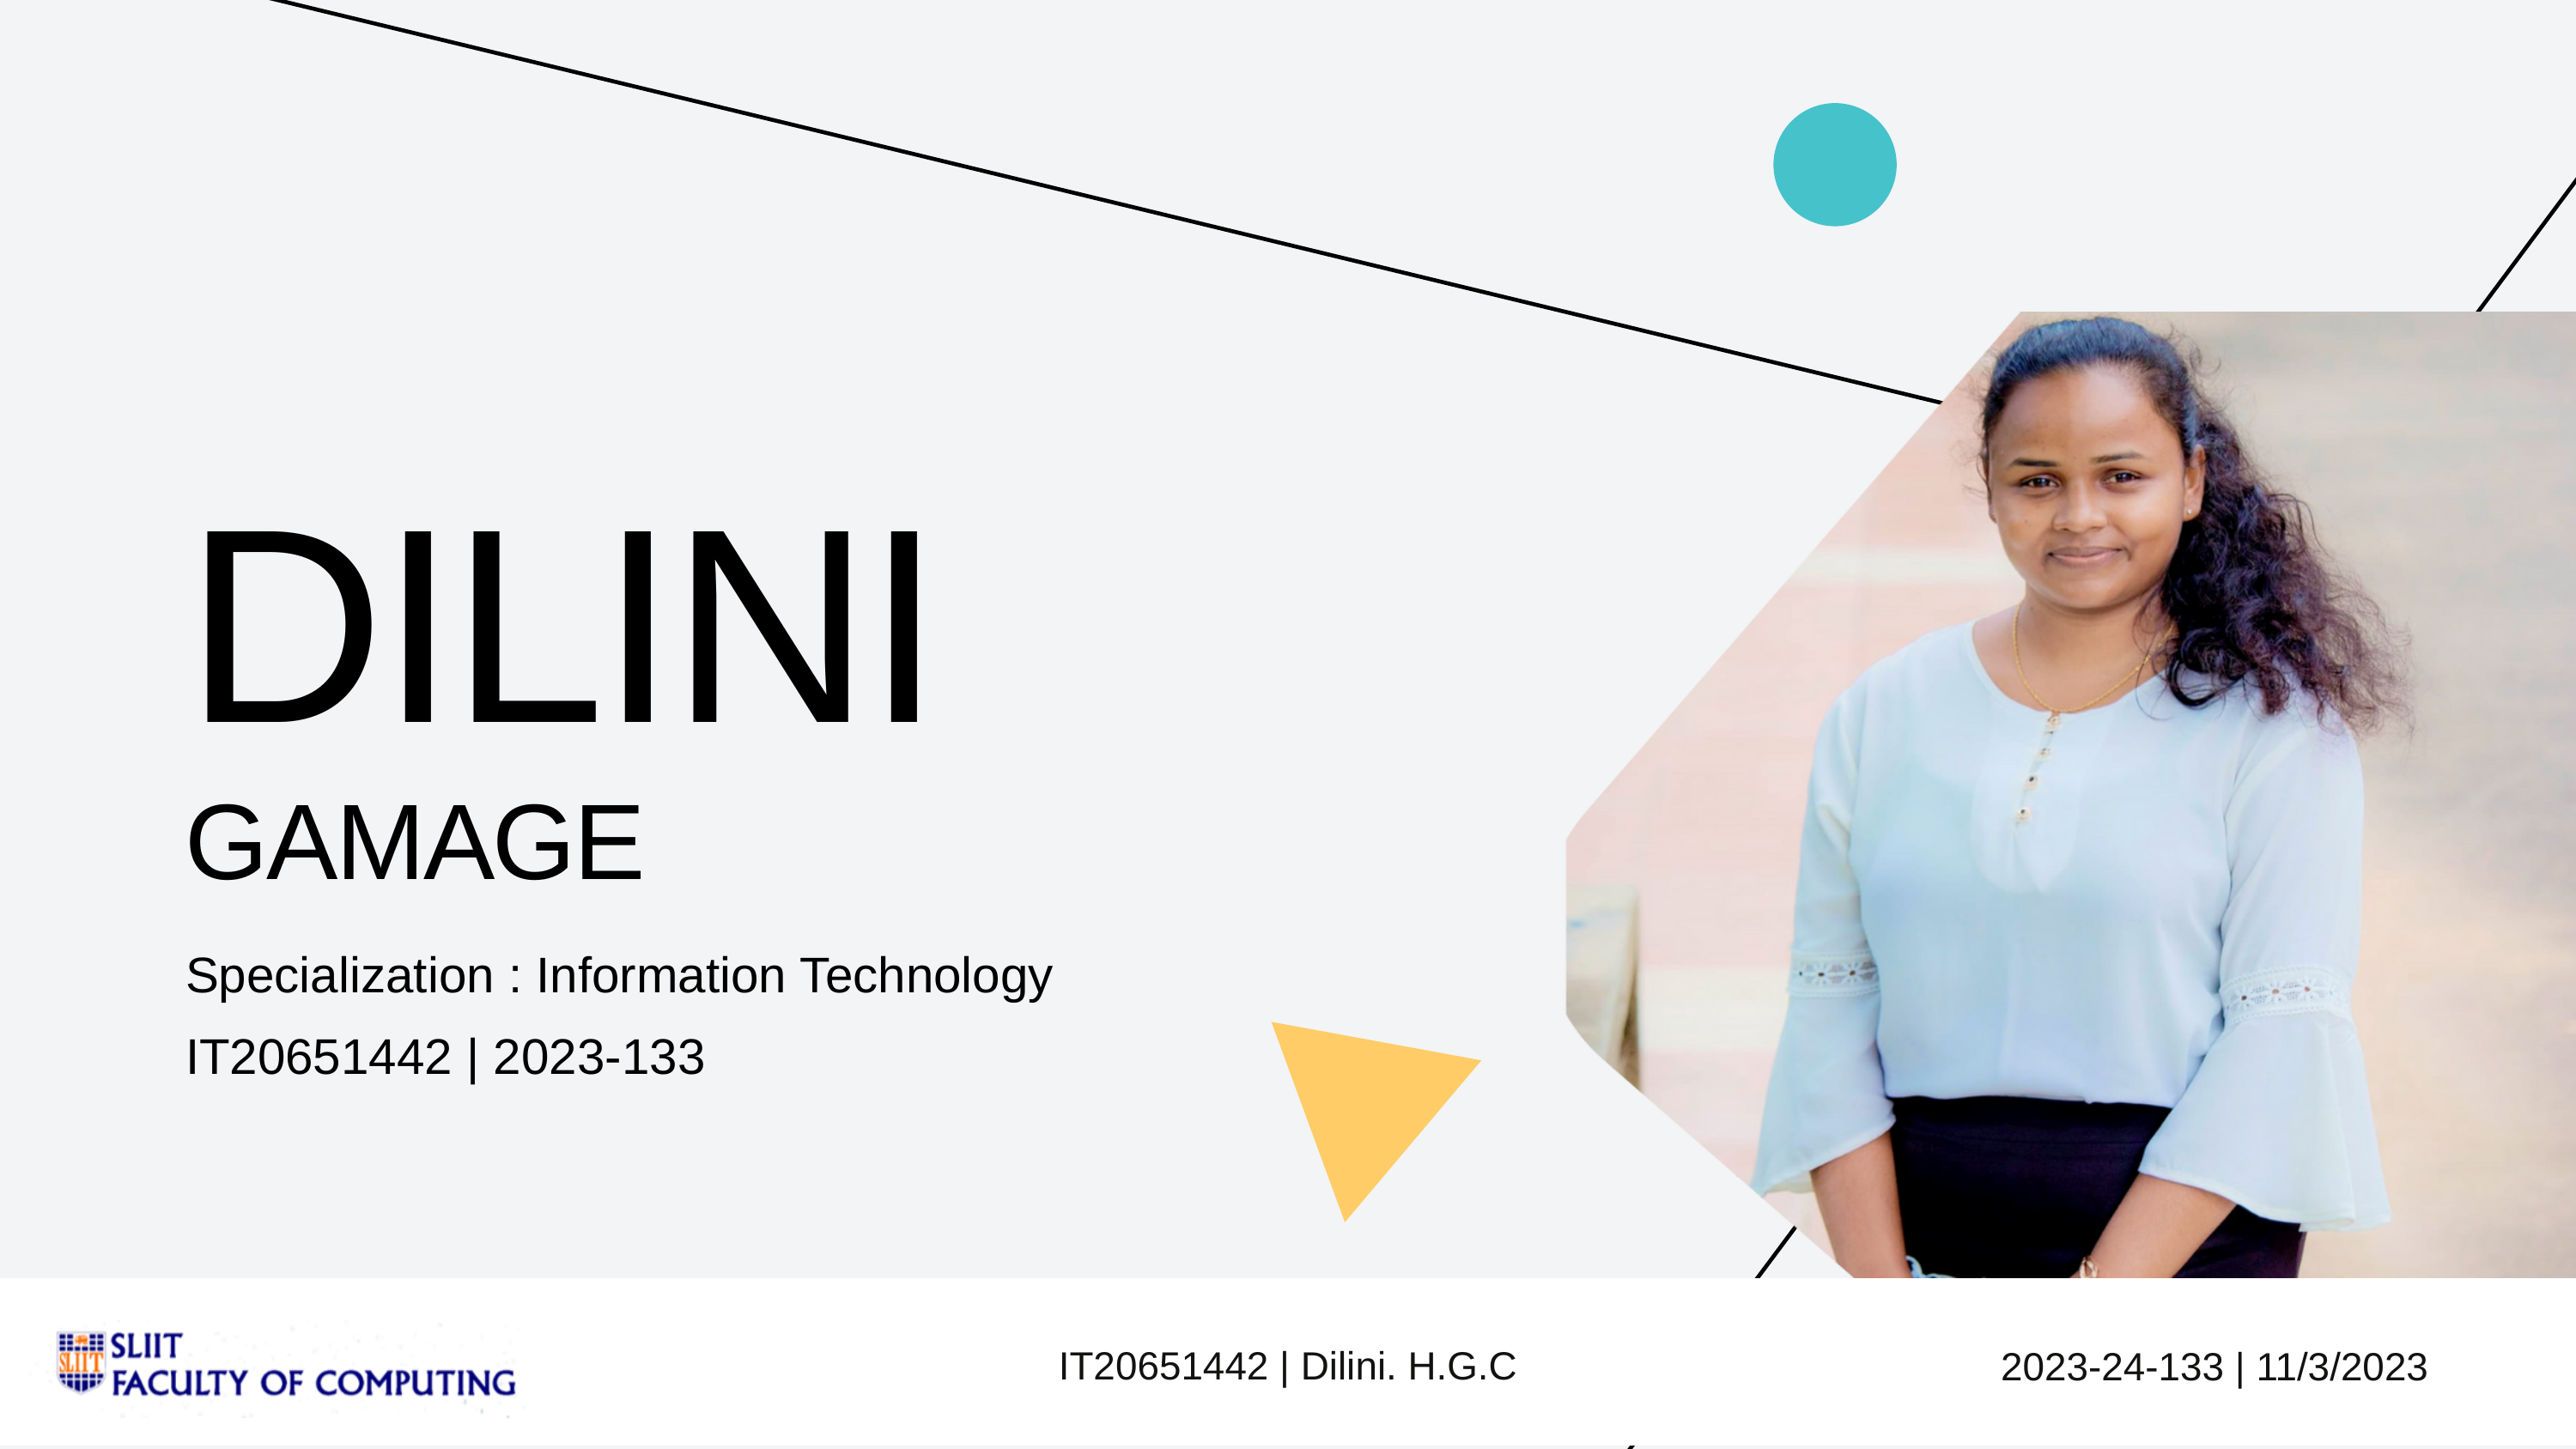

DILINI
GAMAGE
Specialization : Information Technology

IT20651442 | 2023-133

IT20651442 | Dilini. H.G.C
2023-24-133 | 11/3/2023